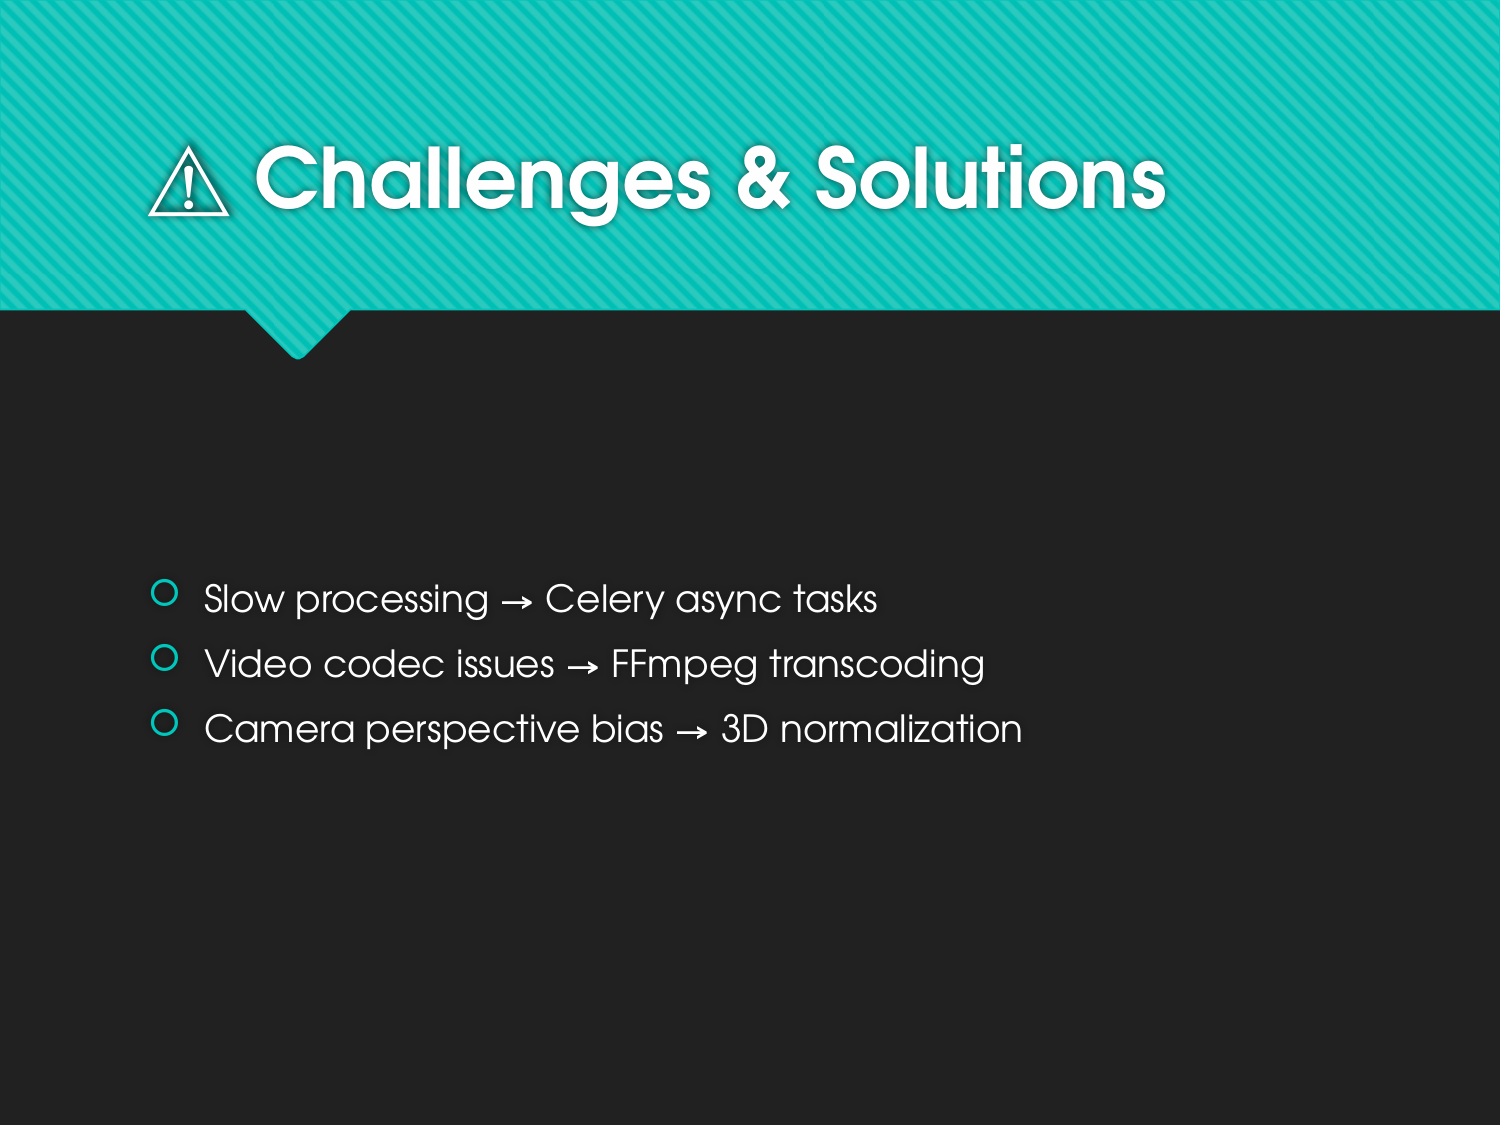

# ⚠️ Challenges & Solutions
Slow processing → Celery async tasks
Video codec issues → FFmpeg transcoding
Camera perspective bias → 3D normalization